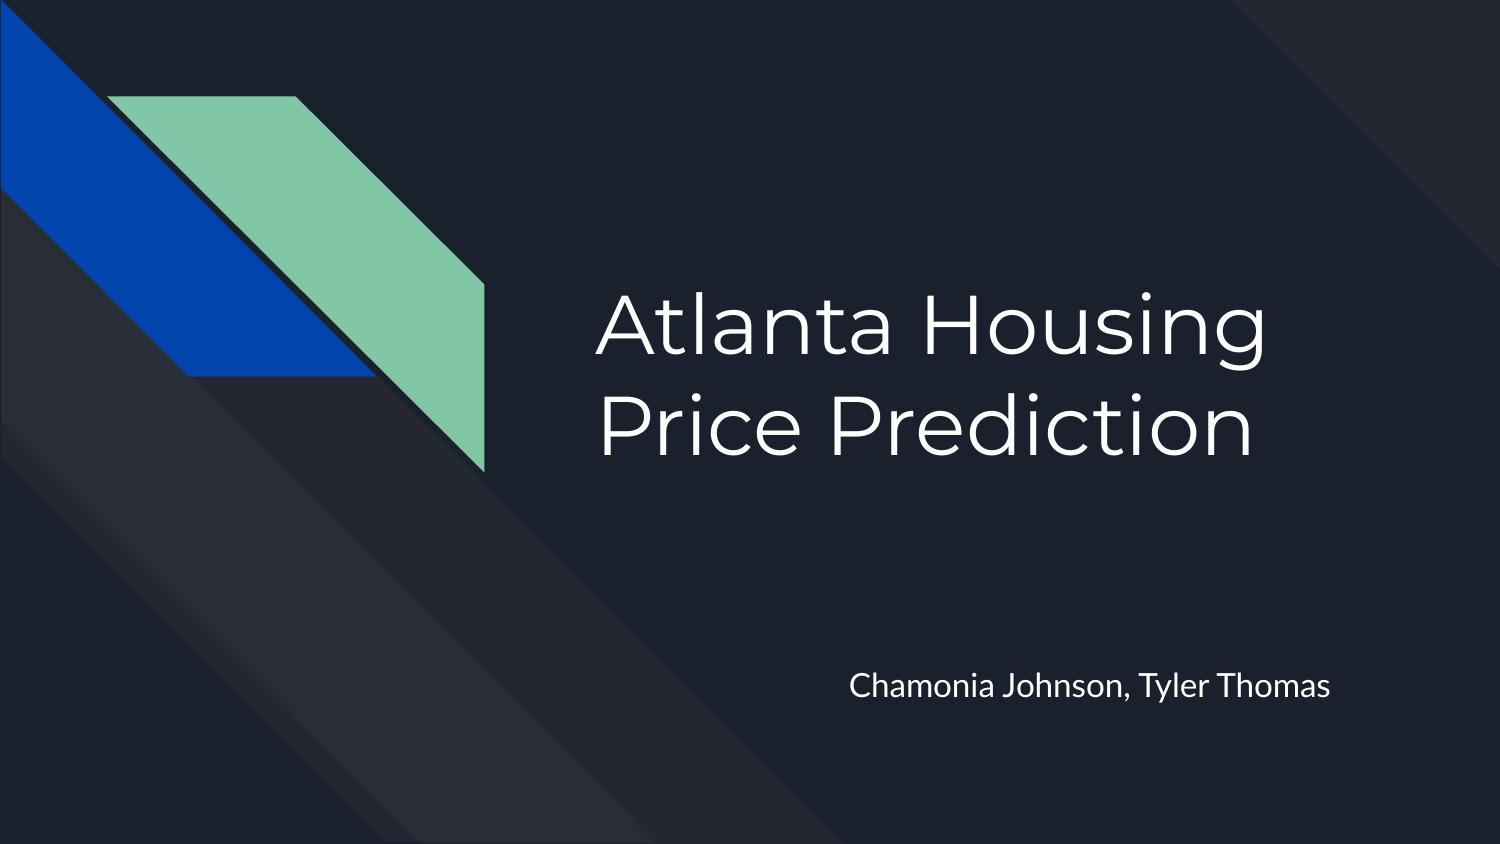

# Atlanta Housing Price Prediction
Chamonia Johnson, Tyler Thomas